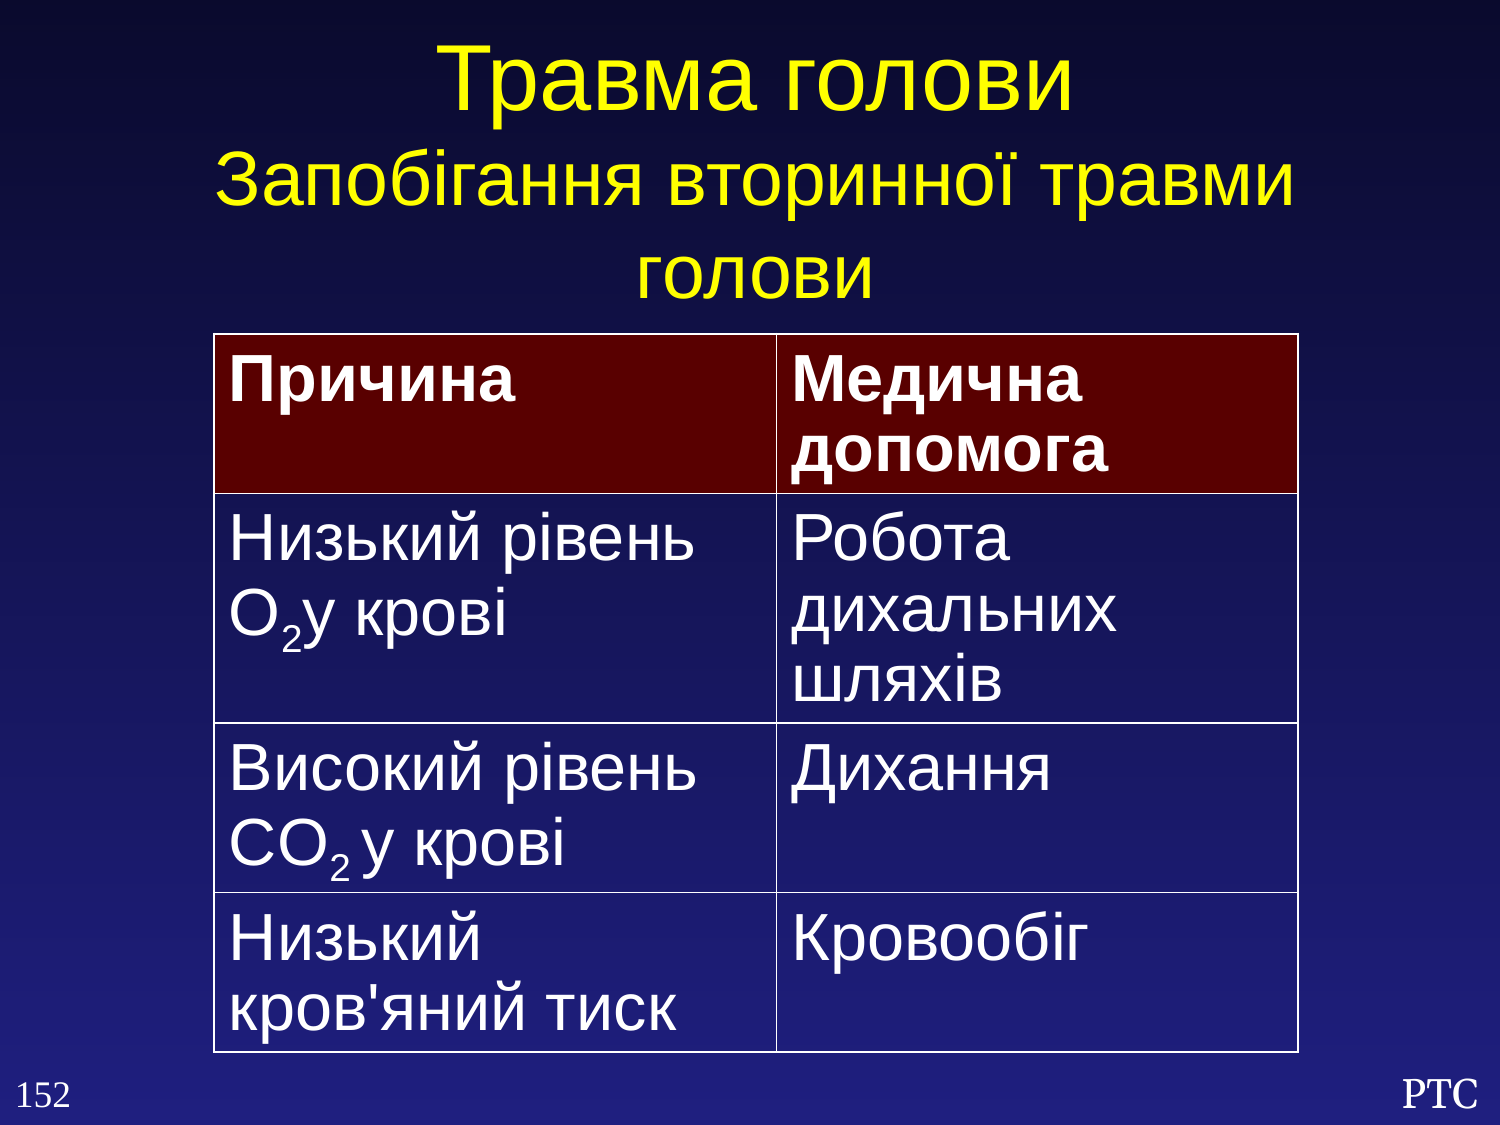

Травма голови
Запобігання вторинної травми голови

| Причина | Медична допомога |
| --- | --- |
| Низький рівень O2у крові | Робота дихальних шляхів |
| Високий рівень CO2 у крові | Дихання |
| Низький кров'яний тиск | Кровообіг |
152